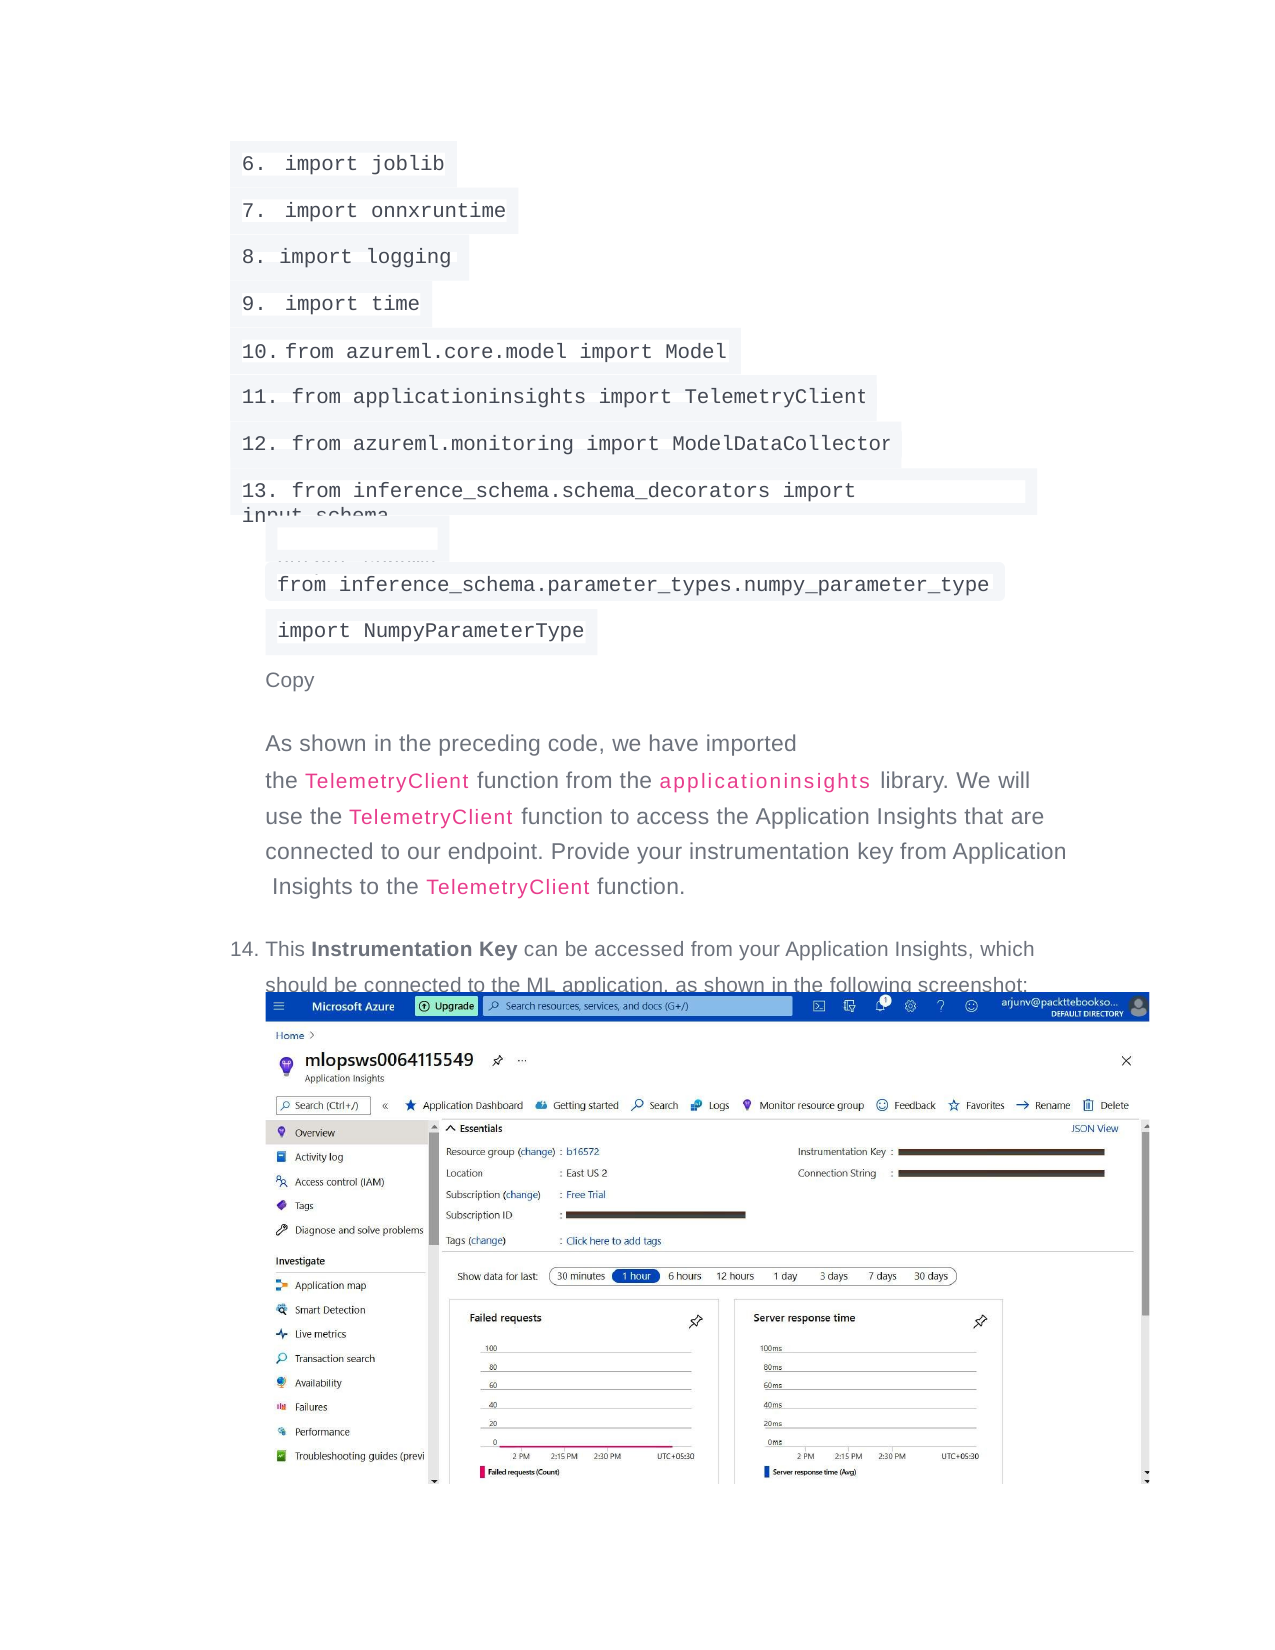

import joblib

import onnxruntime

8. import logging
import time

from azureml.core.model import Model

11. from applicationinsights import TelemetryClient

12. from azureml.monitoring import ModelDataCollector
13. from inference_schema.schema_decorators import input_schema,

output_schema

from inference_schema.parameter_types.numpy_parameter_type

import NumpyParameterType

Copy

As shown in the preceding code, we have imported
the TelemetryClient function from the applicationinsights library. We will  use the TelemetryClient function to access the Application Insights that are
connected to our endpoint. Provide your instrumentation key from Application  Insights to the TelemetryClient function.

14. This Instrumentation Key can be accessed from your Application Insights, which  should be connected to the ML application, as shown in the following screenshot: